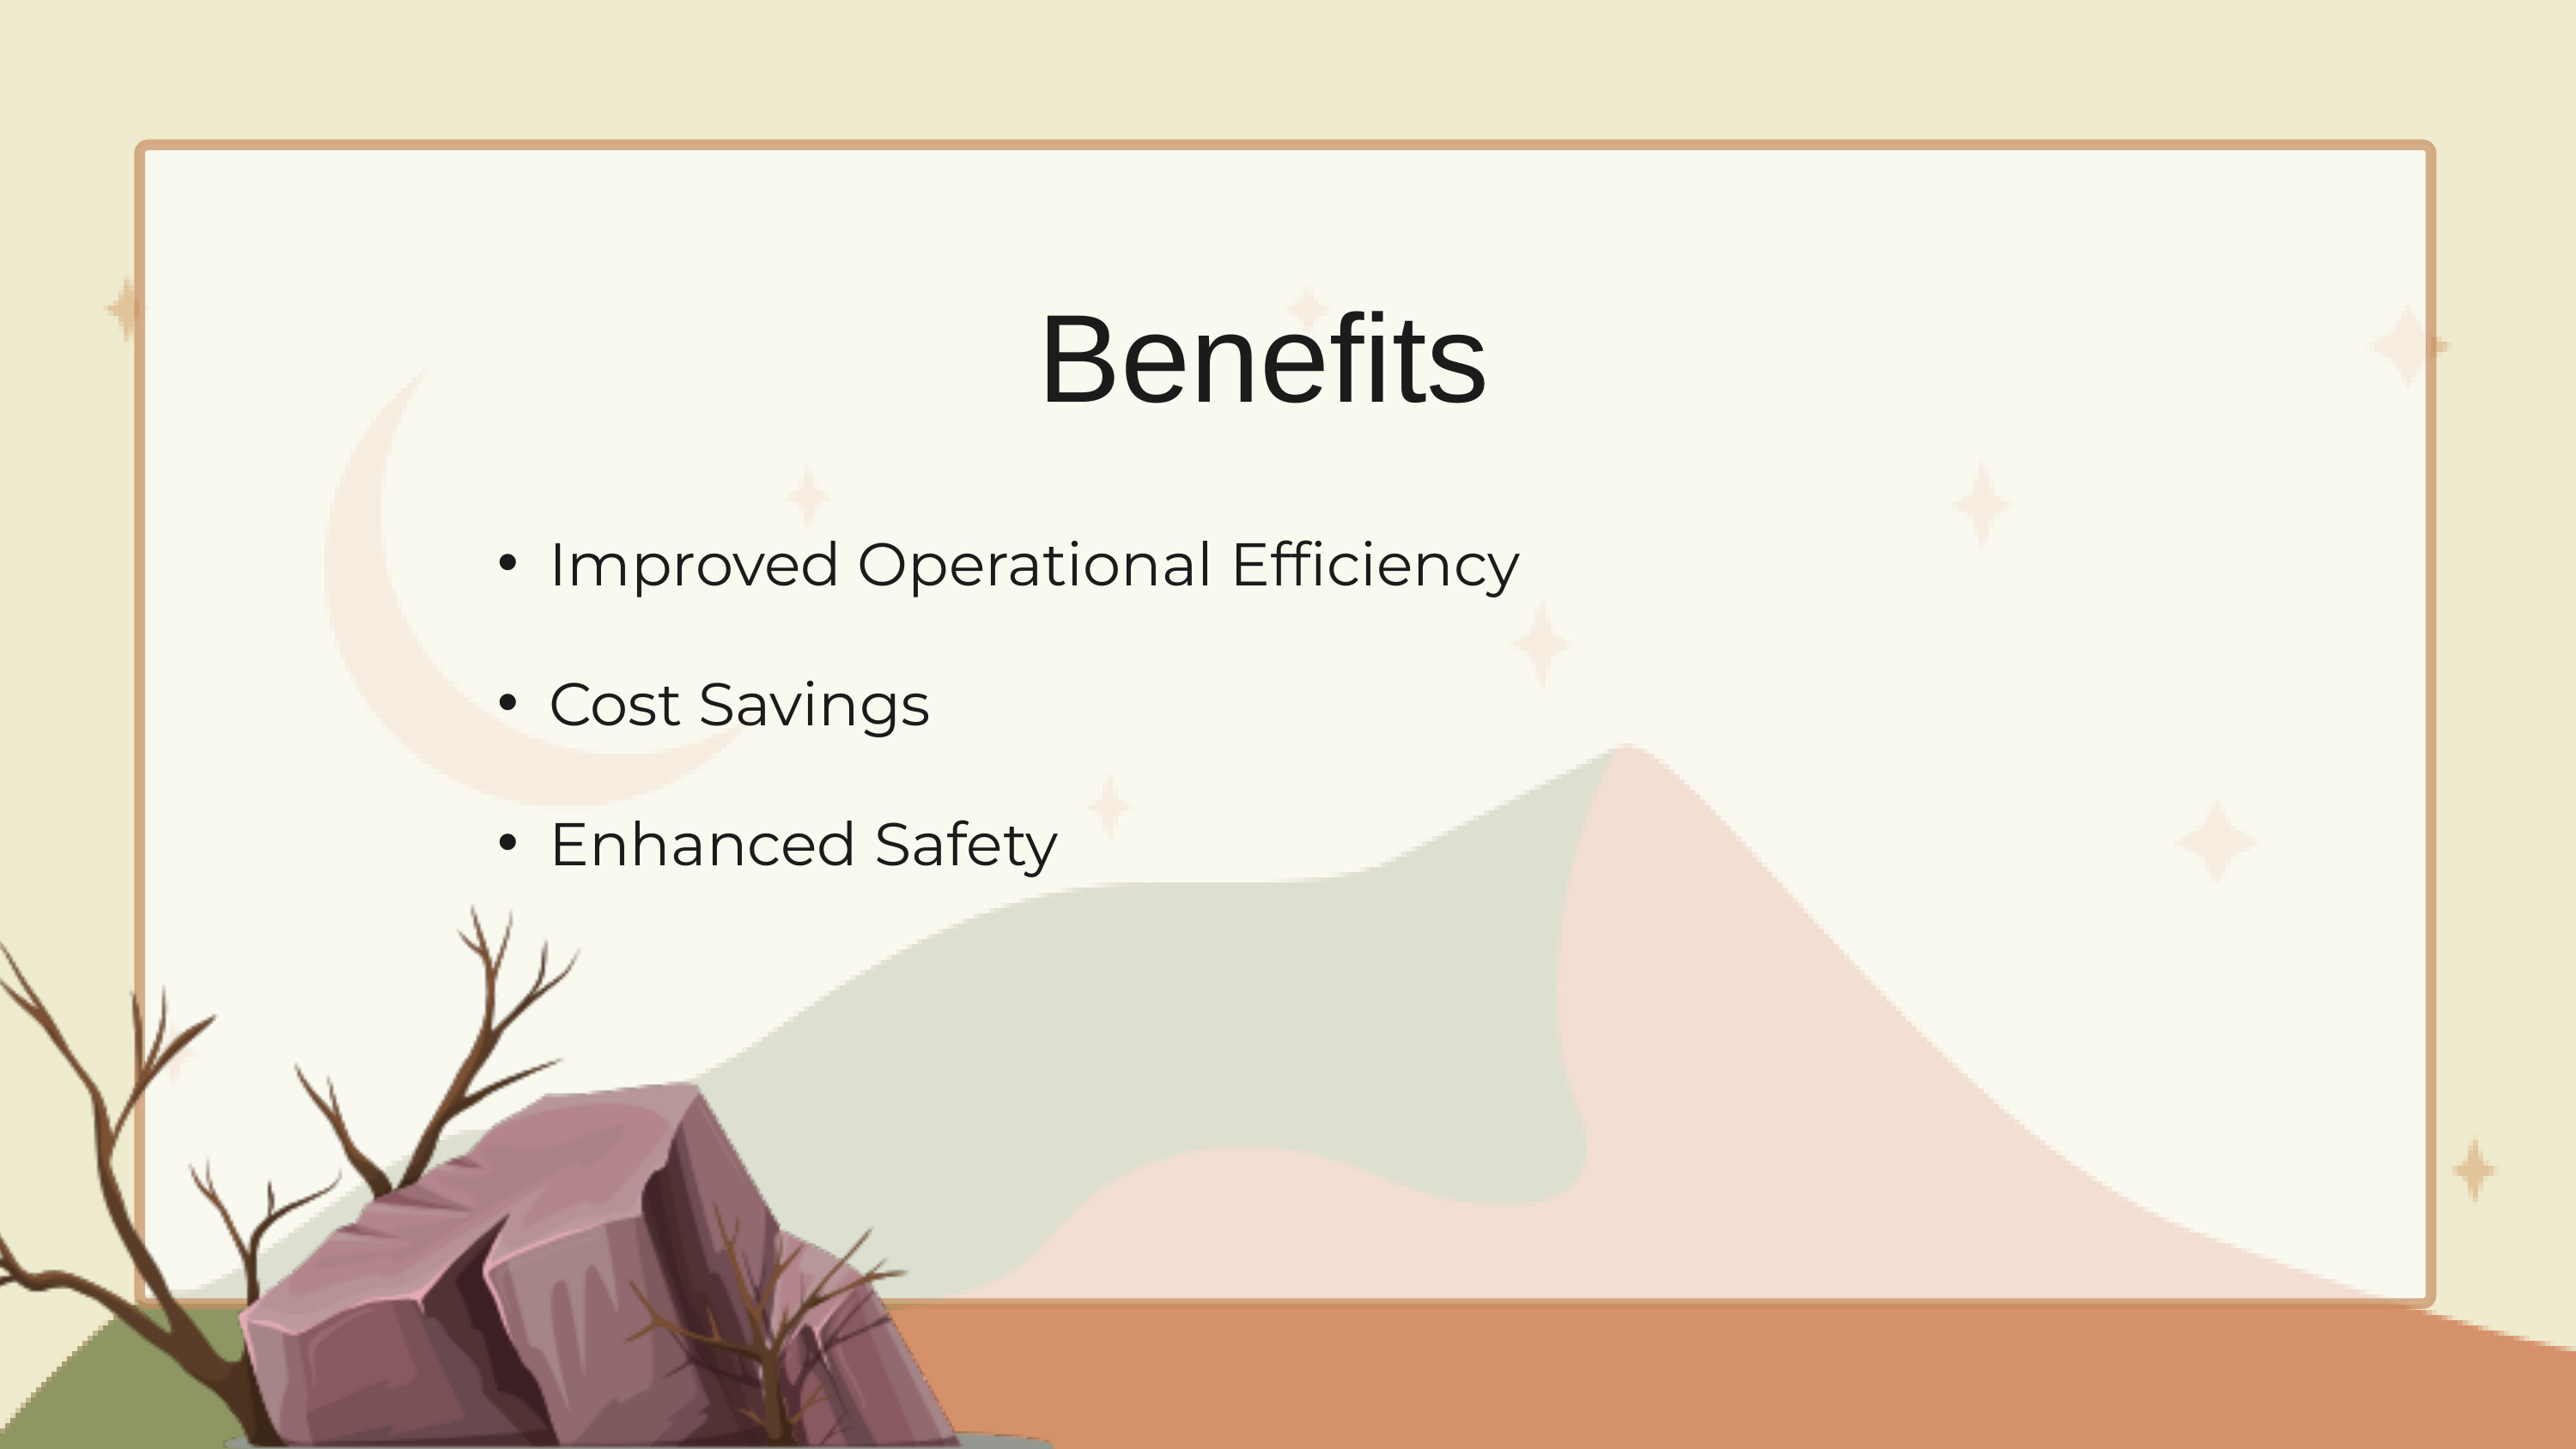

Benefits
Improved Operational Efficiency
Cost Savings
Enhanced Safety